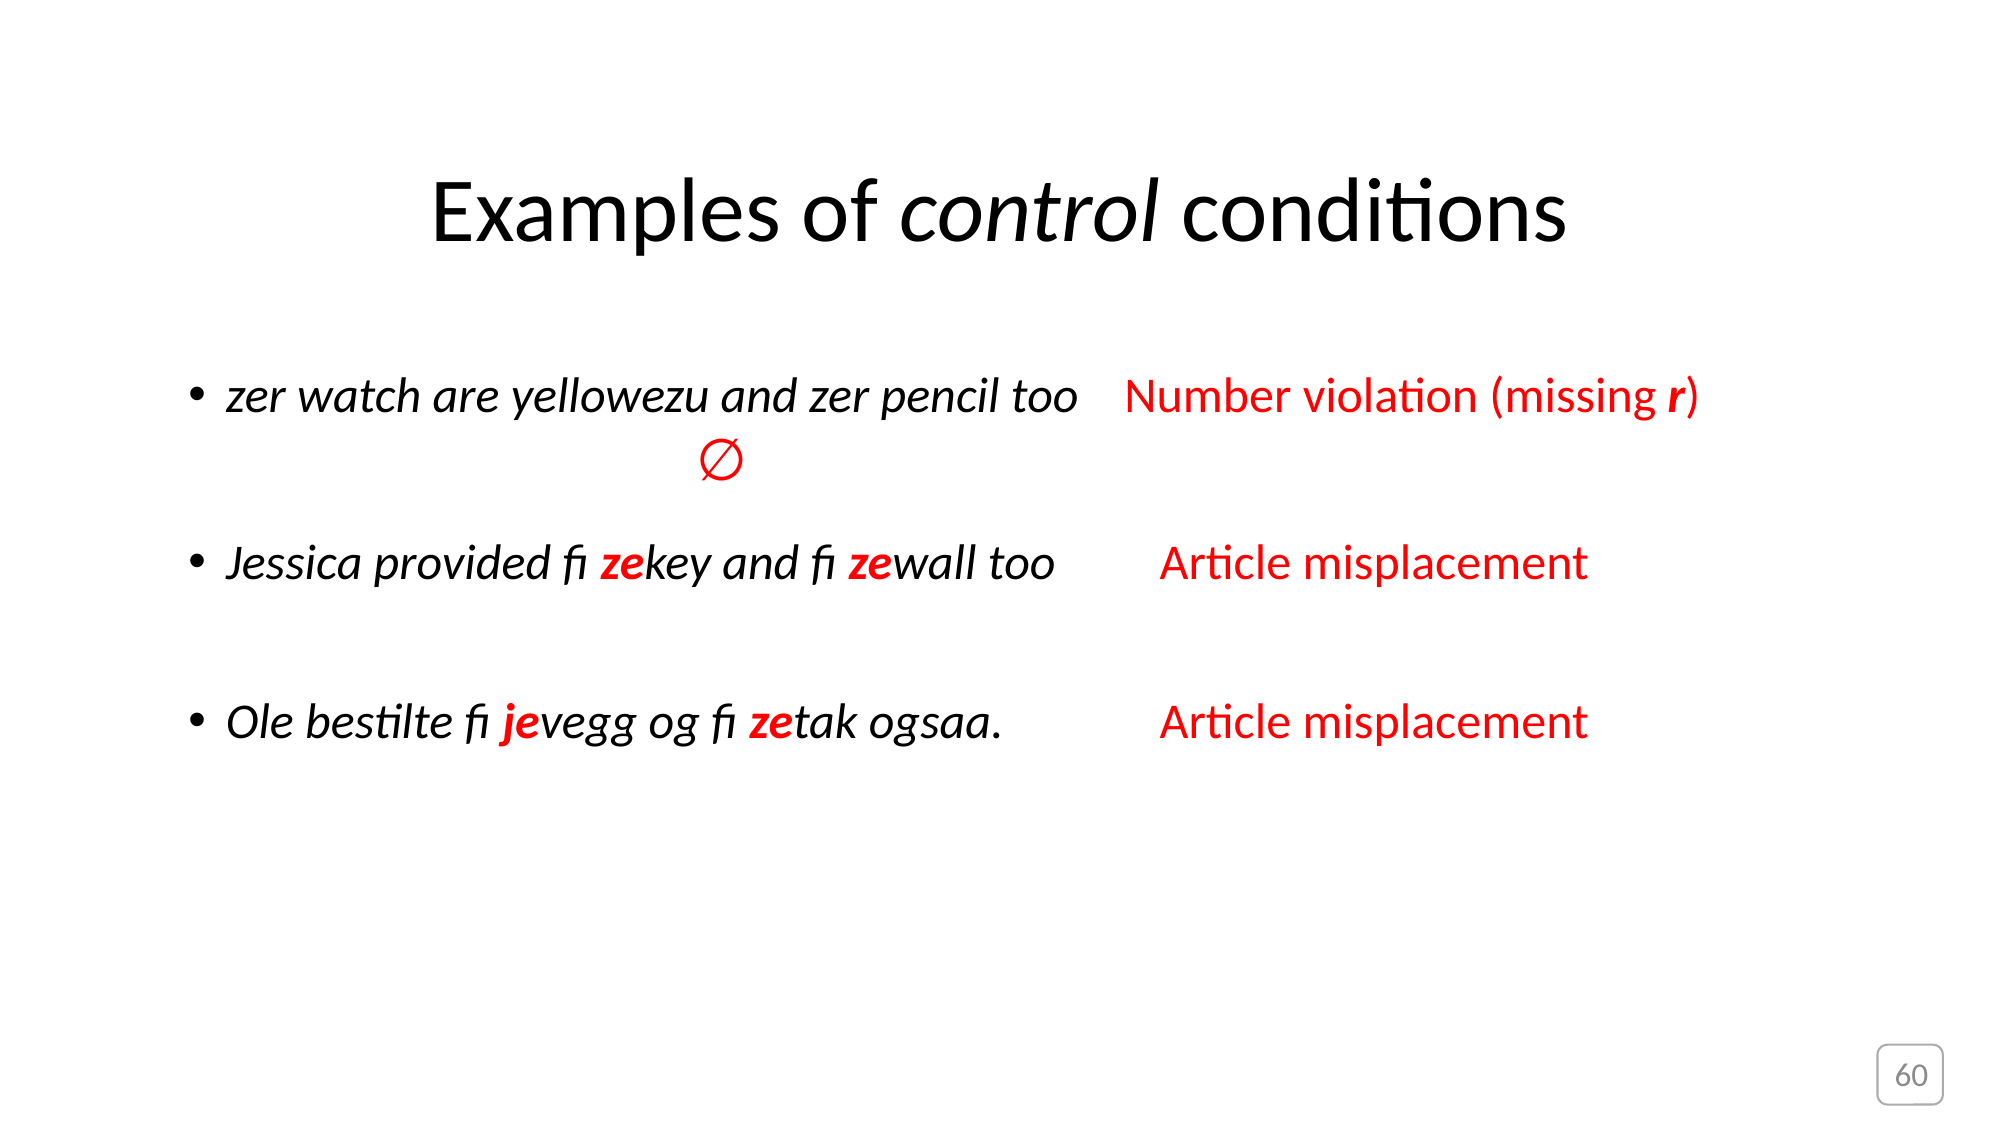

# Examples of control conditions
zer watch are yellowezu and zer pencil too    Number violation (missing r)

Jessica provided fi zekey and fi zewall too	   Article misplacement

Ole bestilte fi jevegg og fi zetak ogsaa.	   Article misplacement
∅
60